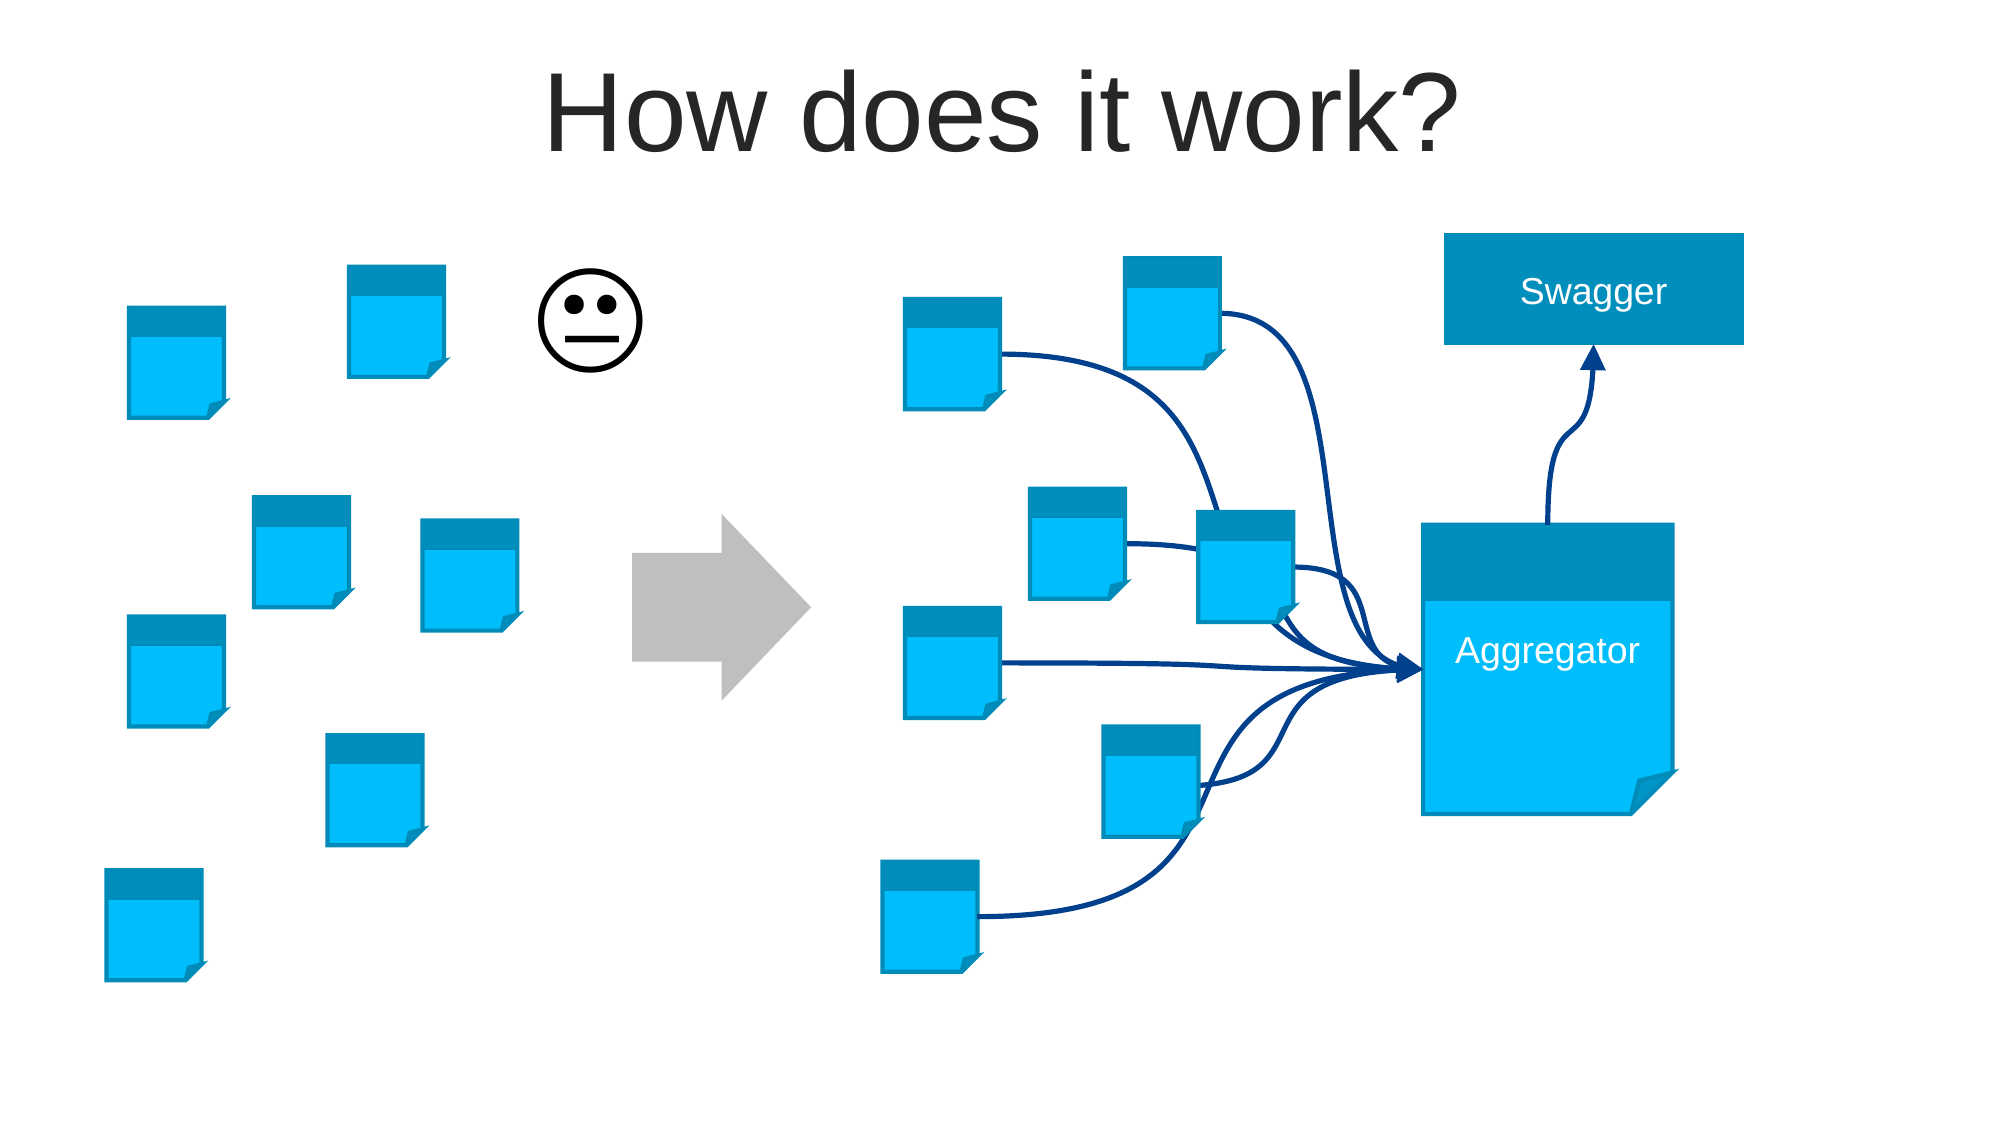

How does it work?
😐
Swagger

Aggregator